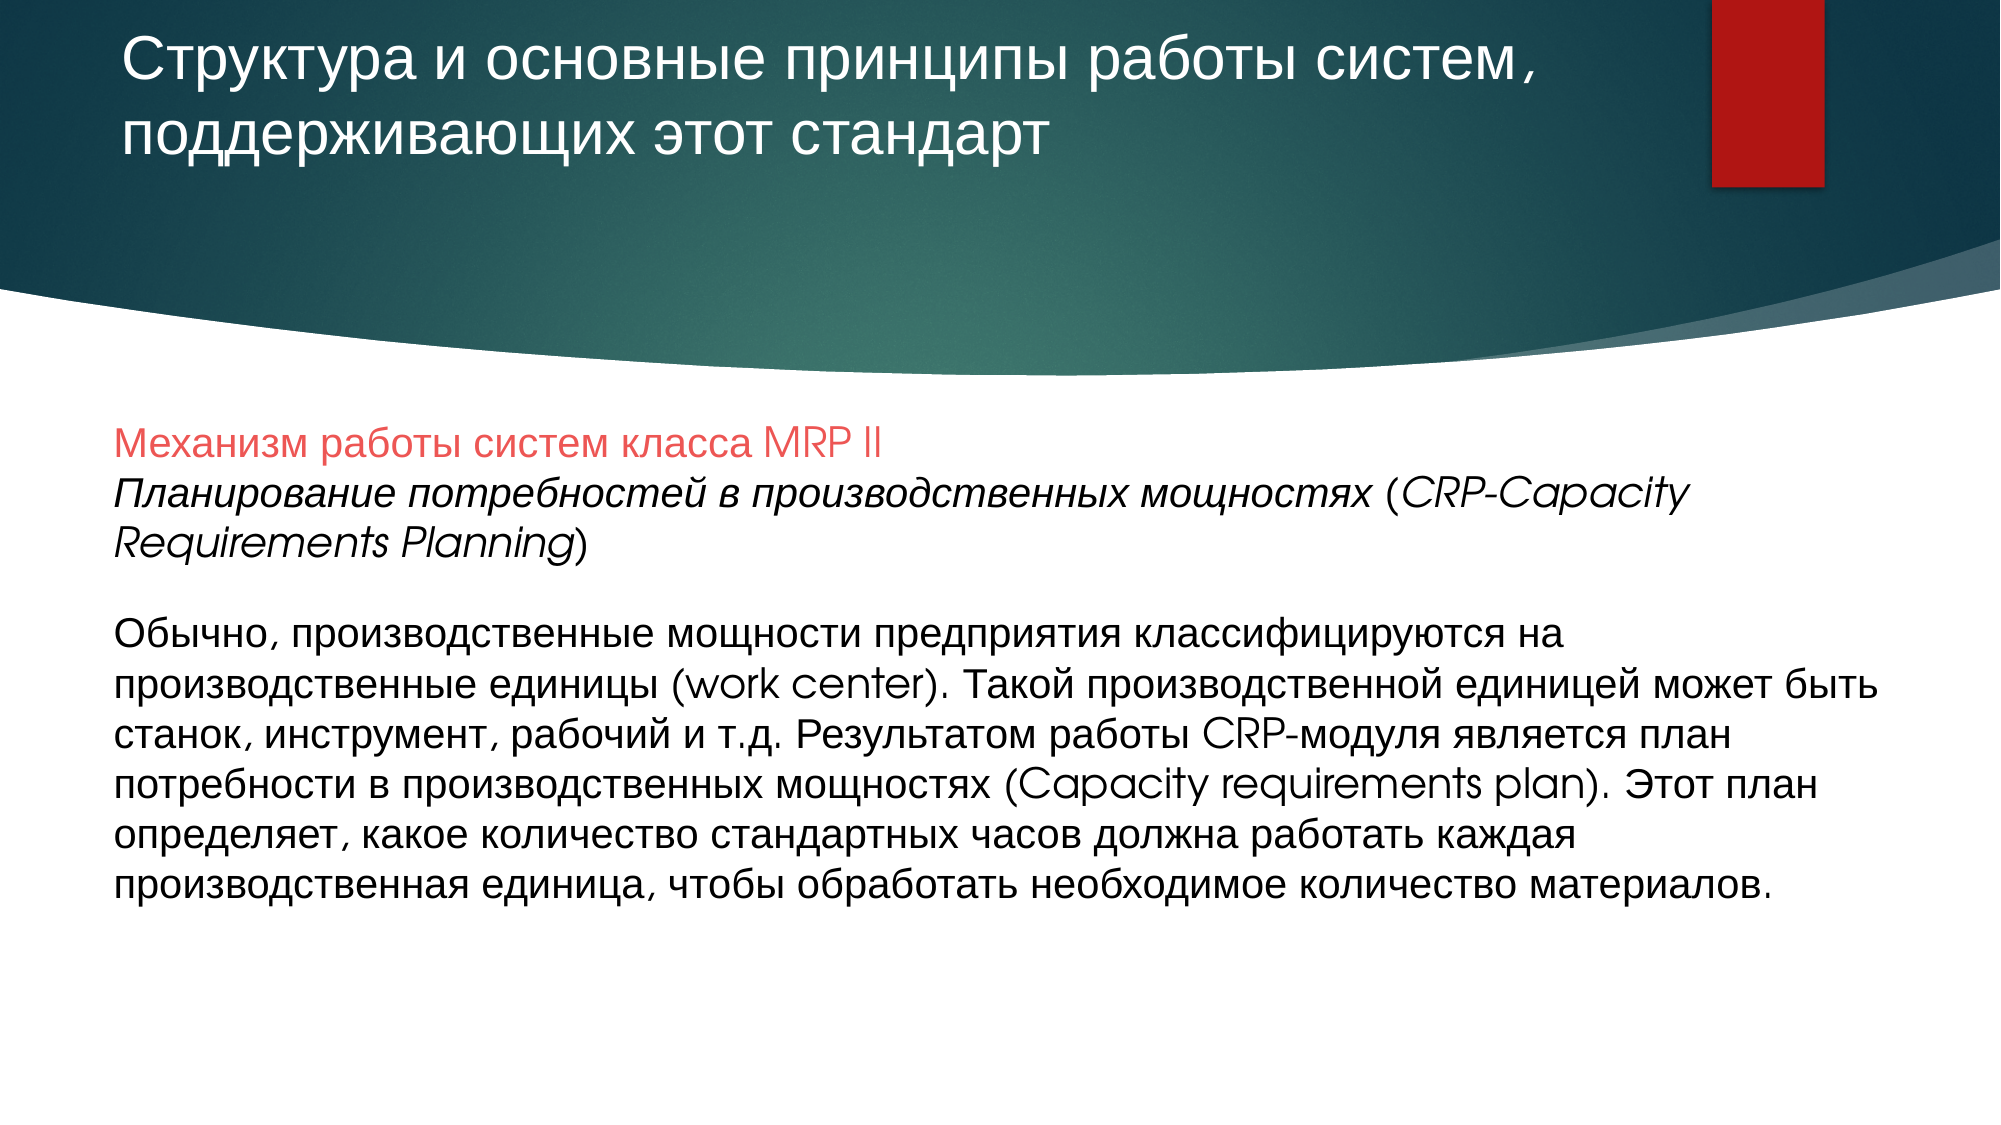

# Структура и основные принципы работы систем, поддерживающих этот стандарт

Механизм работы систем класса MRP II
Планирование потребностей в производственных мощностях (CRP-Capacity Requirements Planning)
Обычно, производственные мощности предприятия классифицируются на производственные единицы (work center). Такой производственной единицей может быть станок, инструмент, рабочий и т.д. Результатом работы CRP-модуля является план потребности в производственных мощностях (Capacity requirements plan). Этот план определяет, какое количество стандартных часов должна работать каждая производственная единица, чтобы обработать необходимое количество материалов.